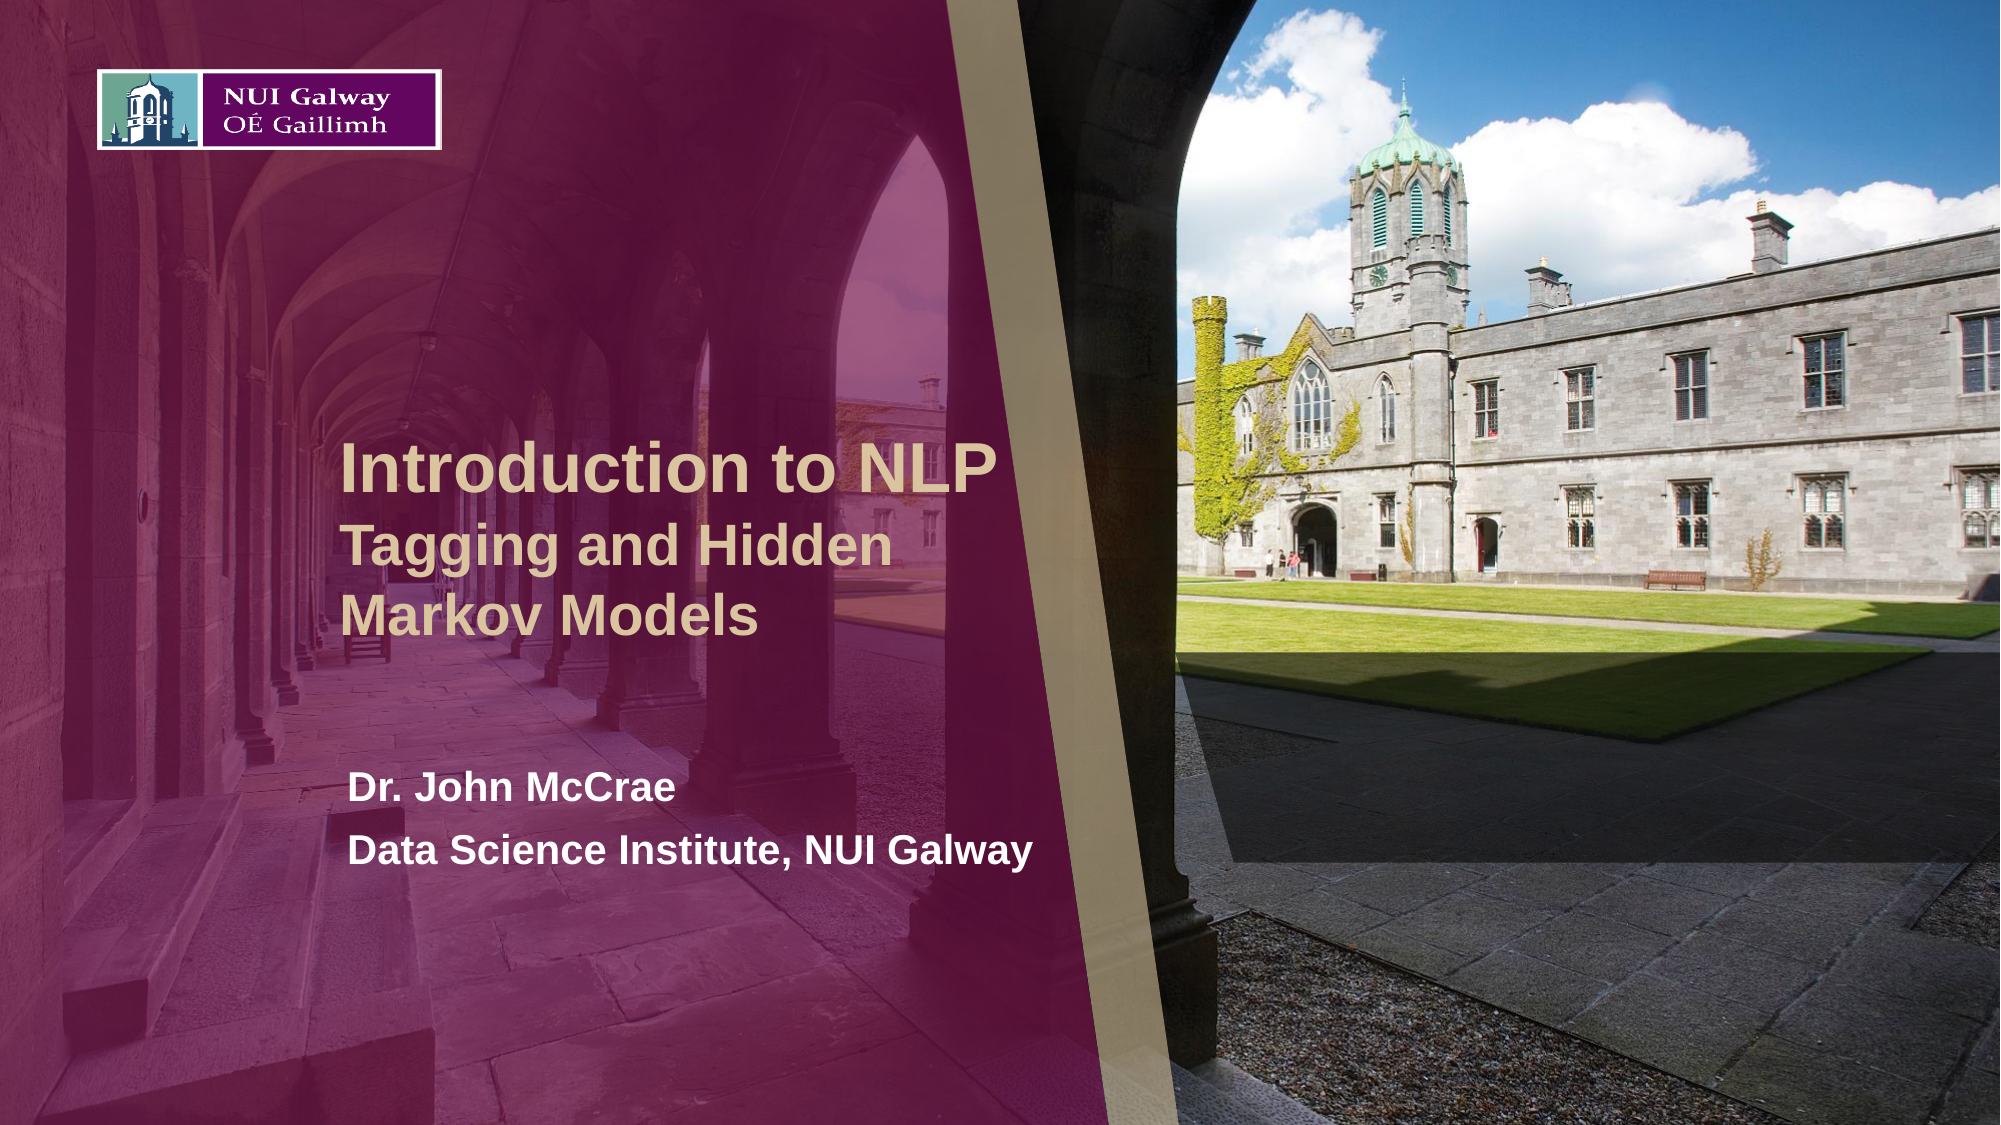

Introduction to NLP
Tagging and Hidden Markov Models
Dr. John McCrae
Data Science Institute, NUI Galway